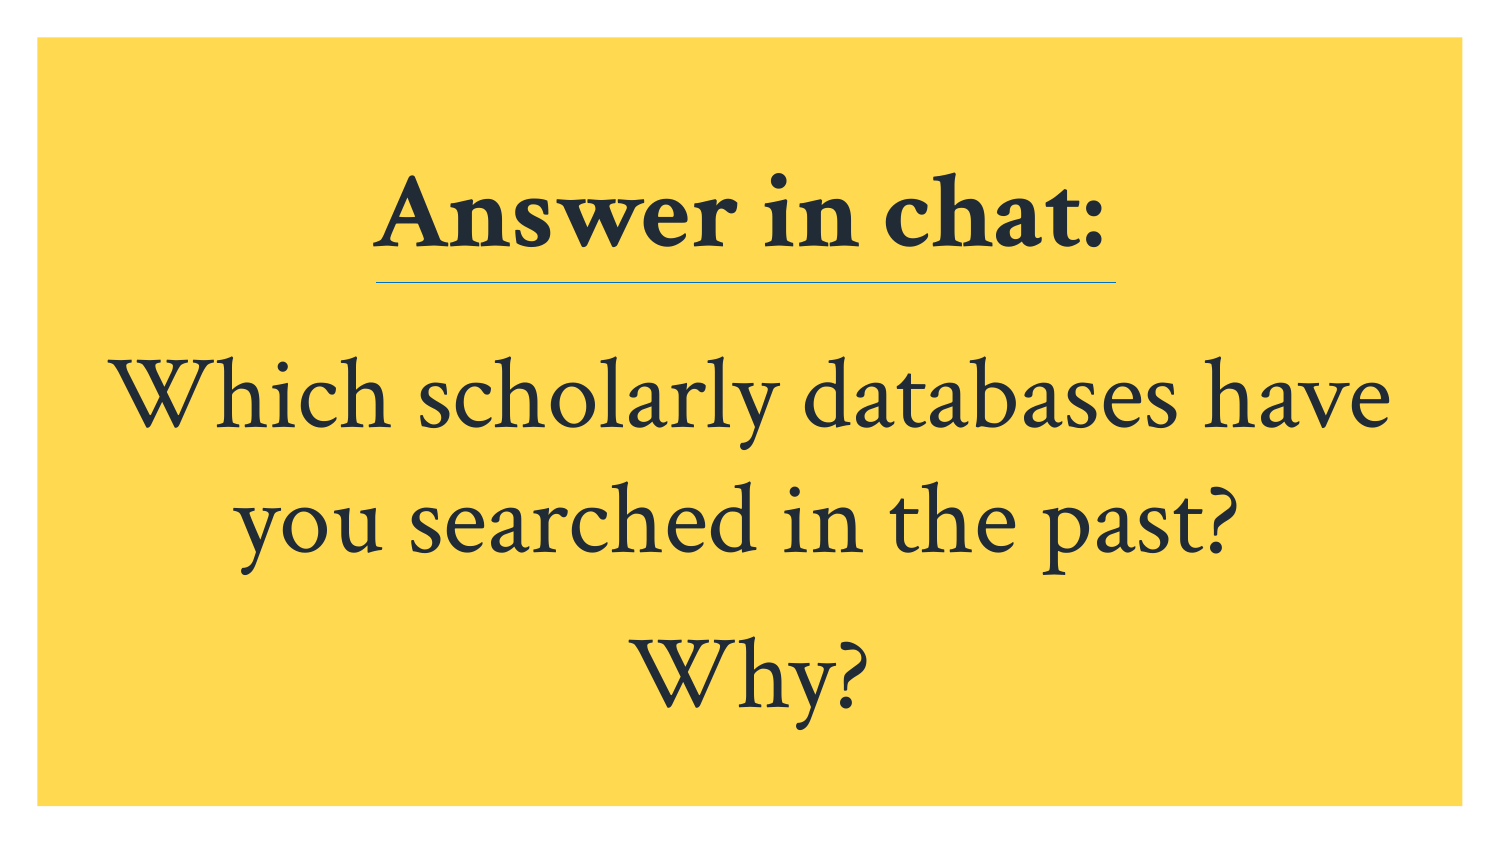

# Answer in chat:

Which scholarly databases have you searched in the past?

Why?